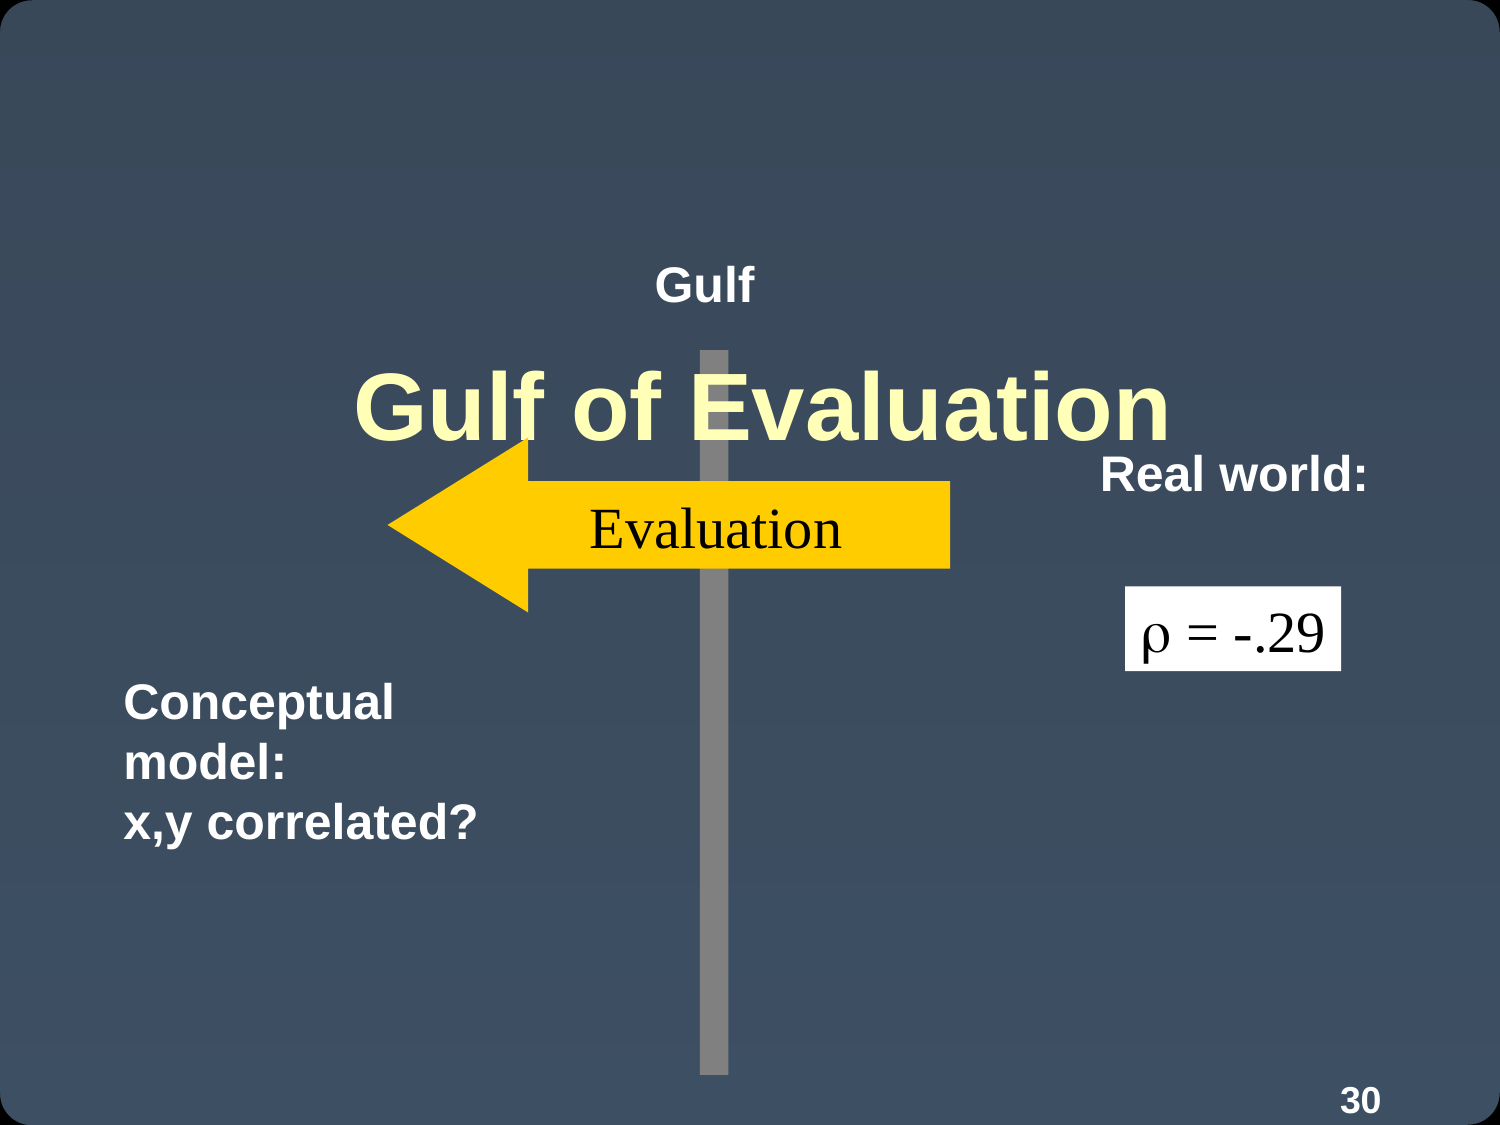

Gulf
# Gulf of Evaluation

Real world:

Evaluation
ρ = -.29
Conceptual
model:
x,y correlated?
30